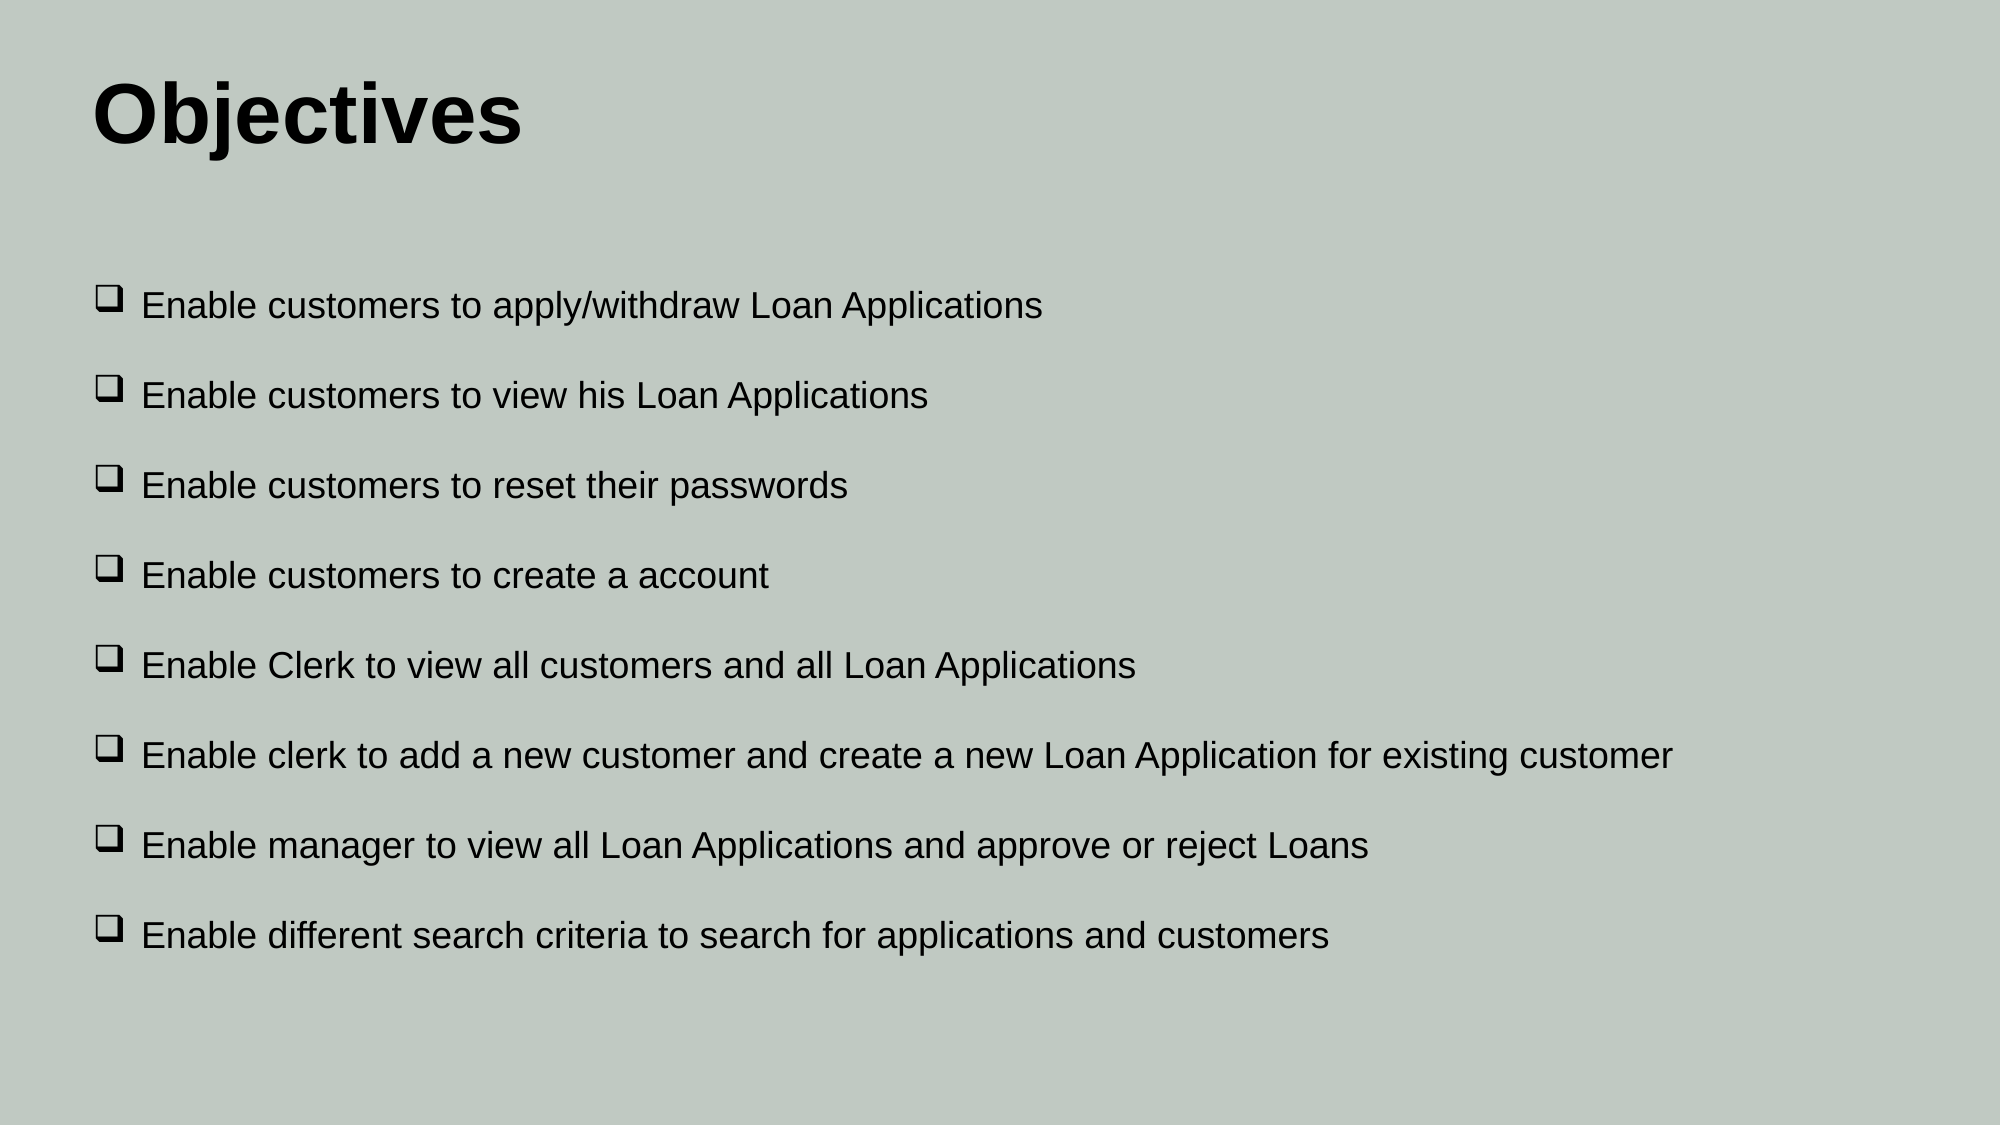

# Objectives
Enable customers to apply/withdraw Loan Applications
Enable customers to view his Loan Applications
Enable customers to reset their passwords
Enable customers to create a account
Enable Clerk to view all customers and all Loan Applications
Enable clerk to add a new customer and create a new Loan Application for existing customer
Enable manager to view all Loan Applications and approve or reject Loans
Enable different search criteria to search for applications and customers